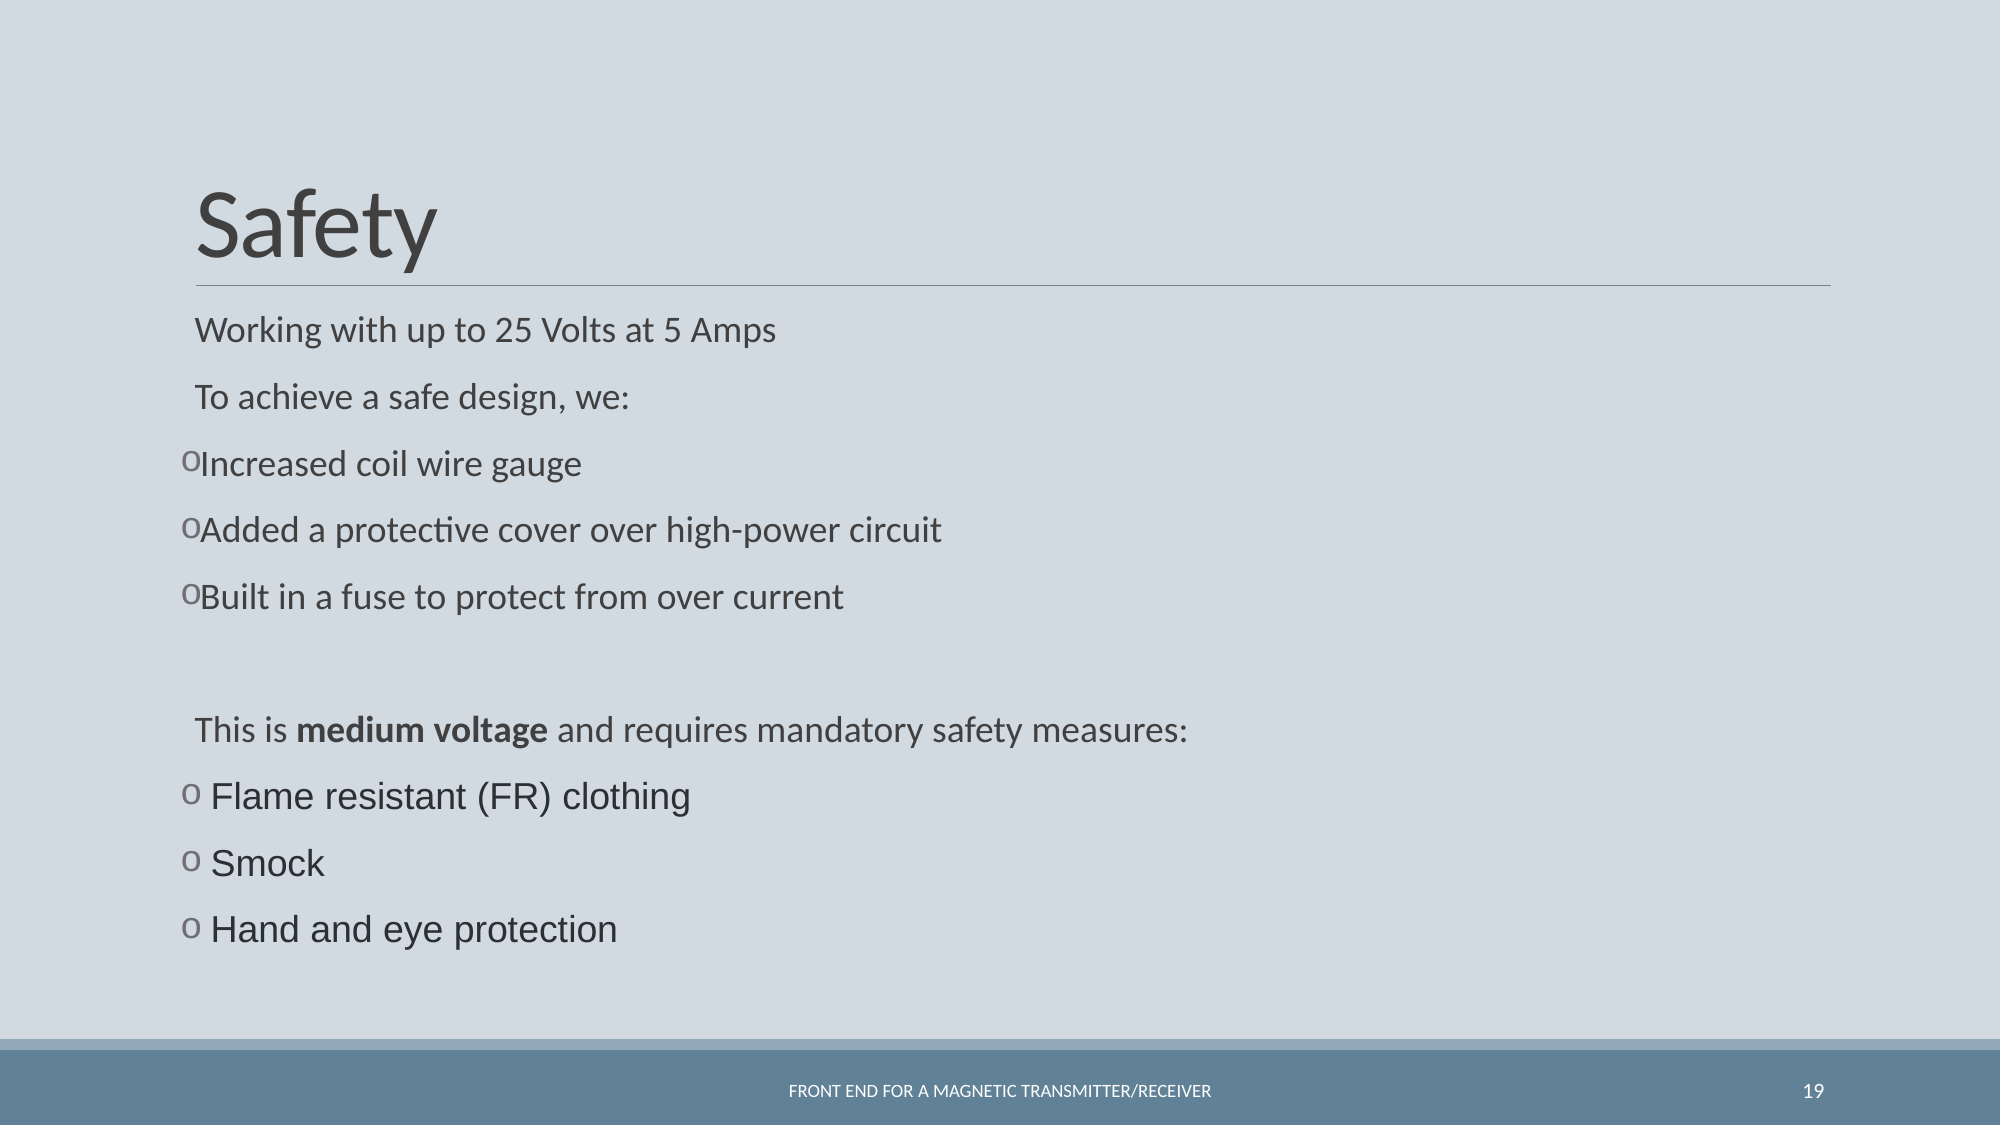

# Safety
Working with up to 25 Volts at 5 Amps
To achieve a safe design, we:
Increased coil wire gauge
Added a protective cover over high-power circuit
Built in a fuse to protect from over current

This is medium voltage and requires mandatory safety measures:
 Flame resistant (FR) clothing
 Smock
 Hand and eye protection

Front End for a Magnetic Transmitter/Receiver
19